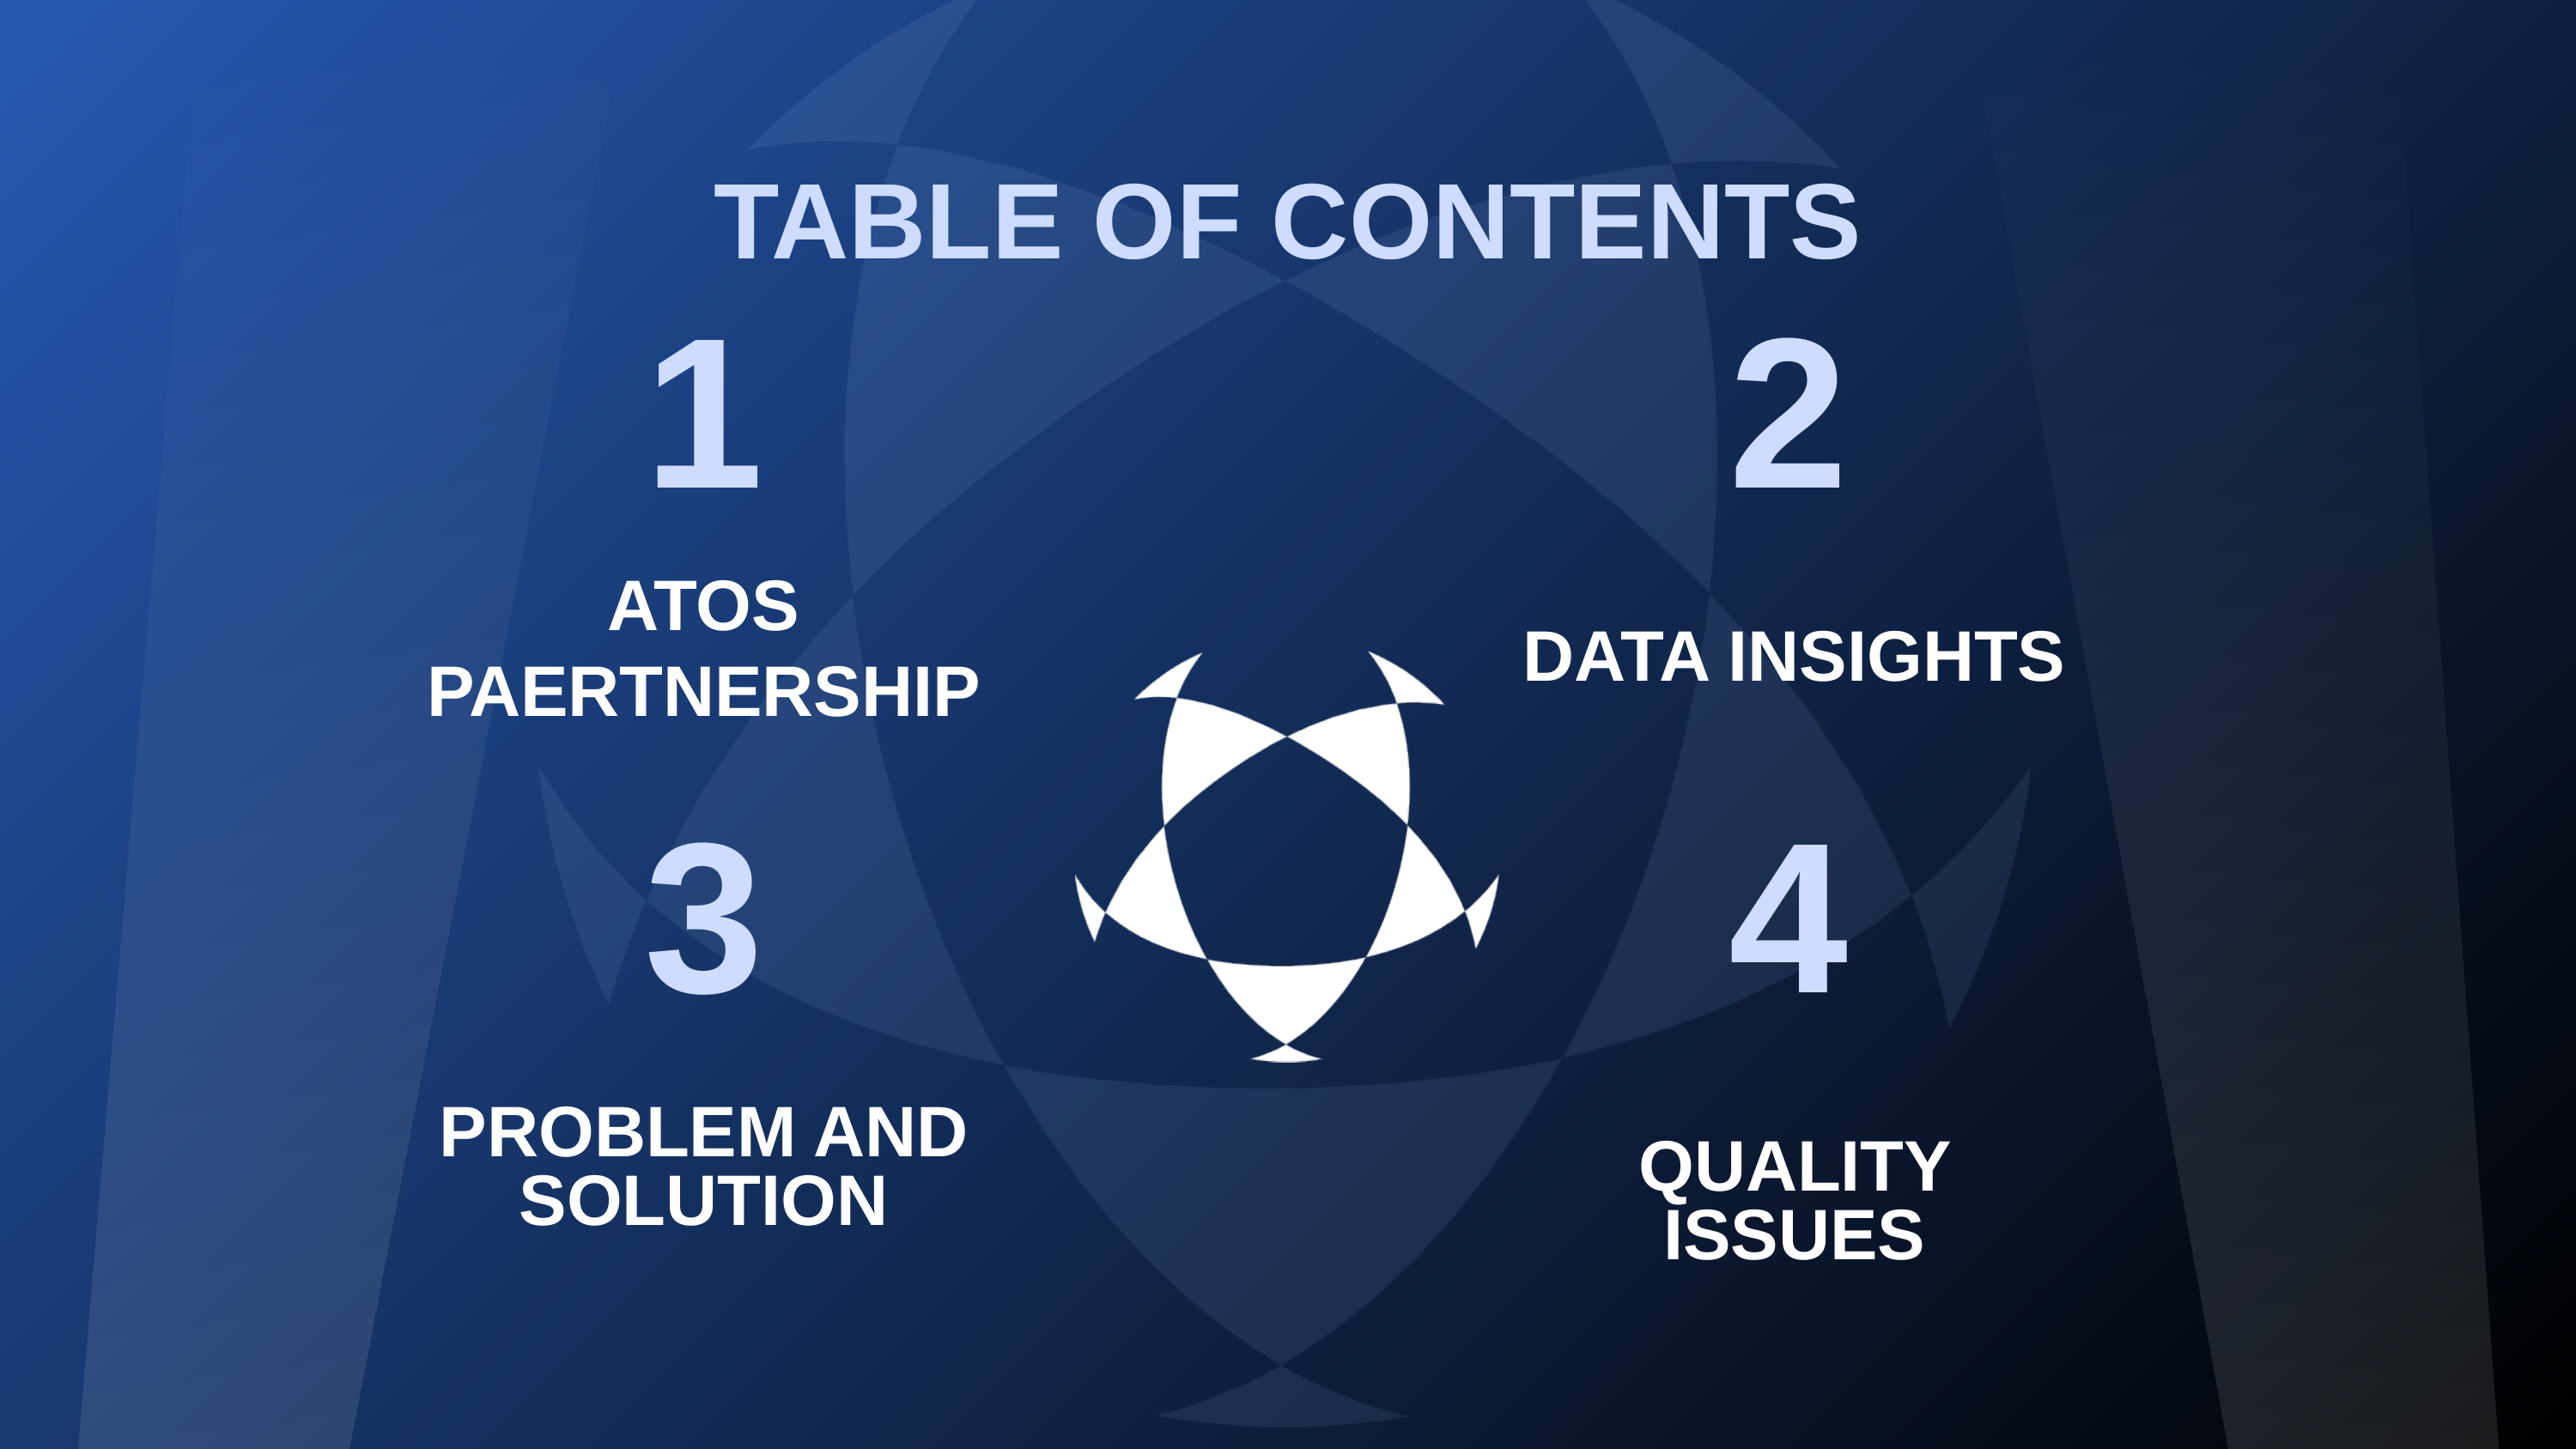

TABLE OF CONTENTS
1
2
ATOS PAERTNERSHIP
DATA INSIGHTS

3
4
PROBLEM AND SOLUTION
QUALITY ISSUES